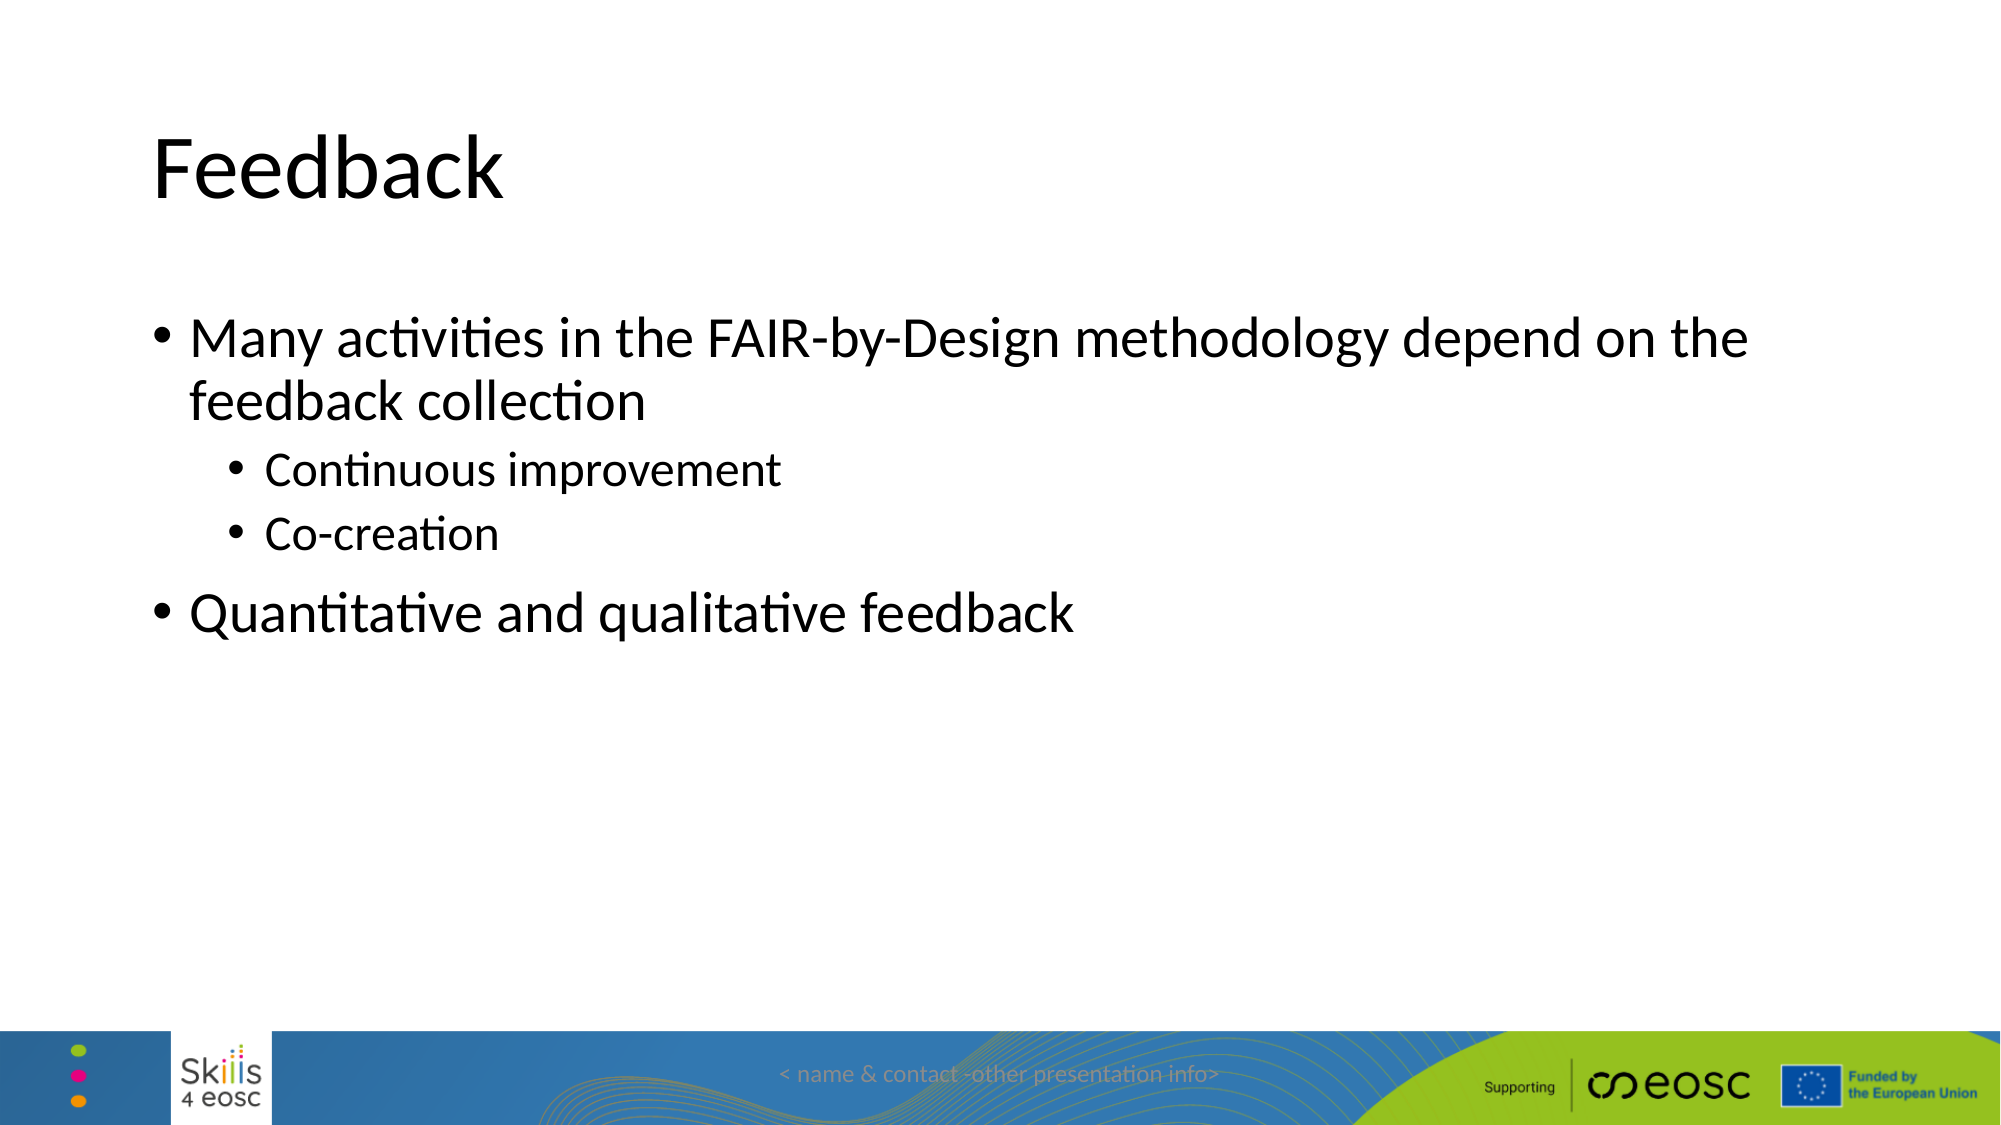

# Feedback
Many activities in the FAIR-by-Design methodology depend on the feedback collection
Continuous improvement
Co-creation
Quantitative and qualitative feedback
< name & contact -other presentation info>